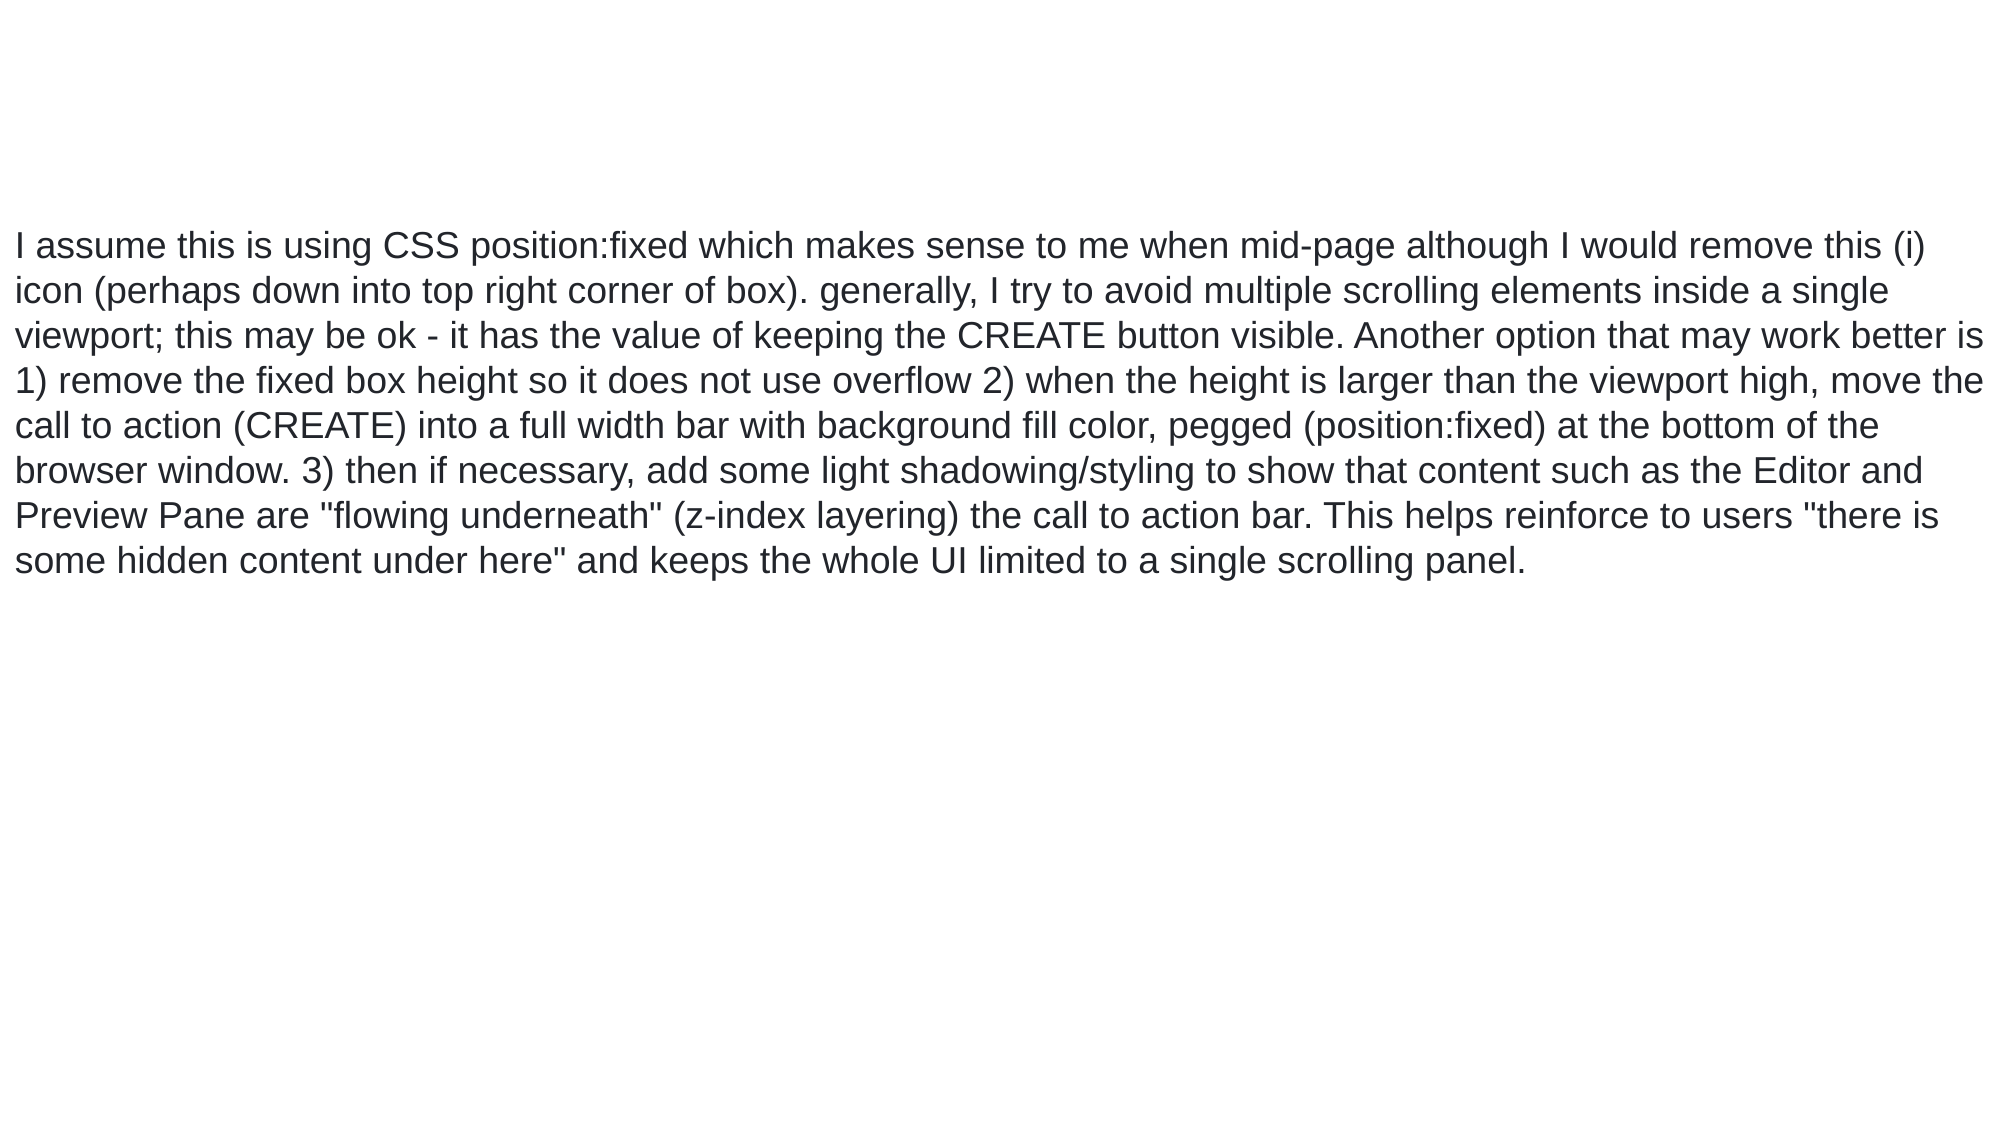

I assume this is using CSS position:fixed which makes sense to me when mid-page although I would remove this (i) icon (perhaps down into top right corner of box). generally, I try to avoid multiple scrolling elements inside a single viewport; this may be ok - it has the value of keeping the CREATE button visible. Another option that may work better is 1) remove the fixed box height so it does not use overflow 2) when the height is larger than the viewport high, move the call to action (CREATE) into a full width bar with background fill color, pegged (position:fixed) at the bottom of the browser window. 3) then if necessary, add some light shadowing/styling to show that content such as the Editor and Preview Pane are "flowing underneath" (z-index layering) the call to action bar. This helps reinforce to users "there is some hidden content under here" and keeps the whole UI limited to a single scrolling panel.